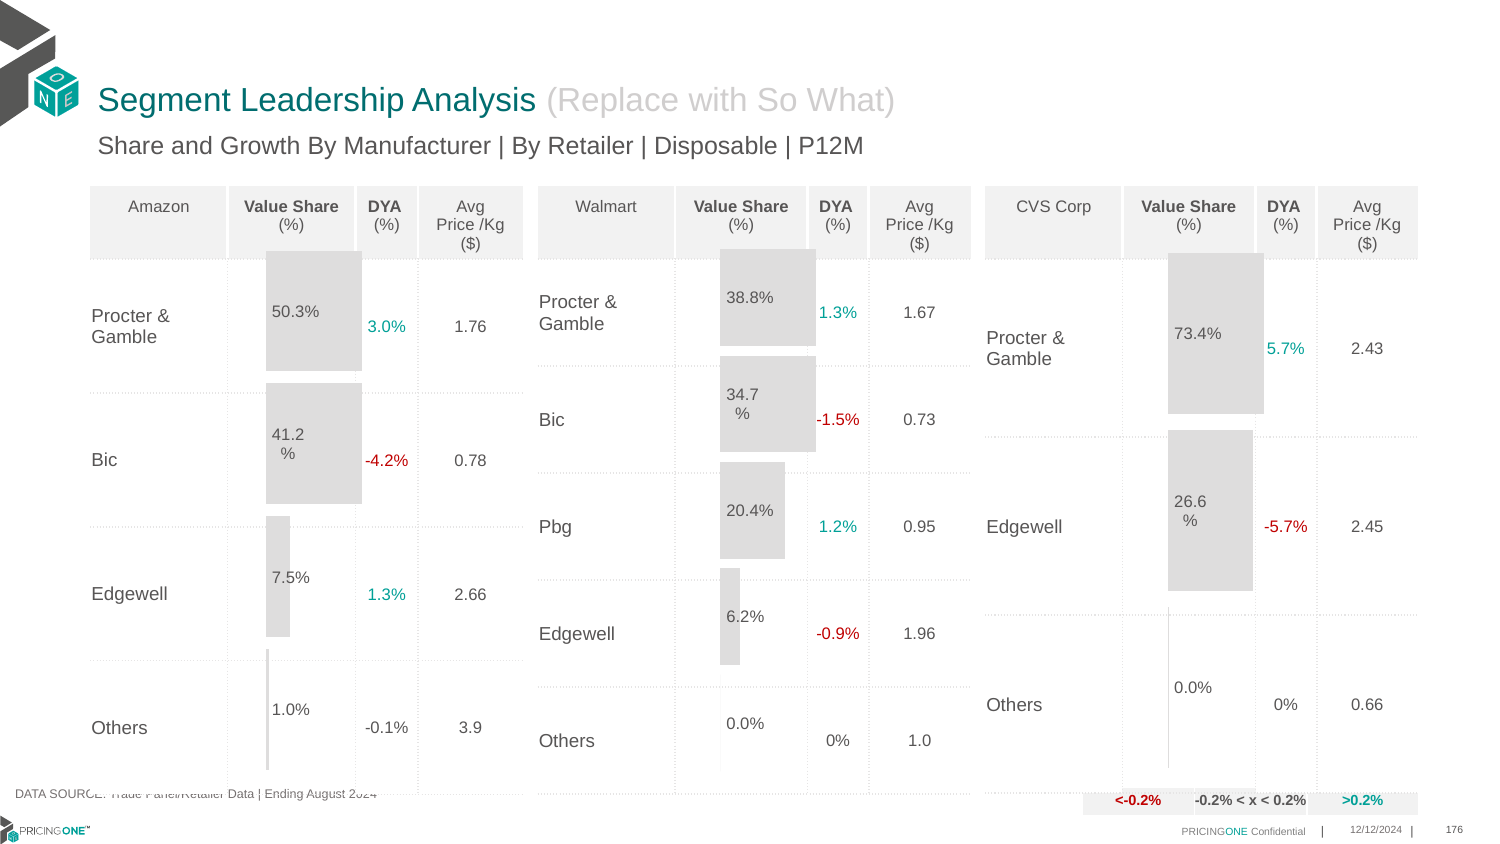

# Segment Leadership Analysis (Replace with So What)
Share and Growth By Manufacturer | By Retailer | Disposable | P12M
| Walmart | Value Share (%) | DYA (%) | Avg Price /Kg ($) |
| --- | --- | --- | --- |
| Procter & Gamble |  | 1.3% | 1.67 |
| Bic |  | -1.5% | 0.73 |
| Pbg |  | 1.2% | 0.95 |
| Edgewell |  | -0.9% | 1.96 |
| Others |  | 0% | 1.0 |
| Amazon | Value Share (%) | DYA (%) | Avg Price /Kg ($) |
| --- | --- | --- | --- |
| Procter & Gamble |  | 3.0% | 1.76 |
| Bic |  | -4.2% | 0.78 |
| Edgewell |  | 1.3% | 2.66 |
| Others |  | -0.1% | 3.9 |
| CVS Corp | Value Share (%) | DYA (%) | Avg Price /Kg ($) |
| --- | --- | --- | --- |
| Procter & Gamble |  | 5.7% | 2.43 |
| Edgewell |  | -5.7% | 2.45 |
| Others |  | 0% | 0.66 |

### Chart

| Category | Amazon | Disposable |
|---|---|
| None | 0.5029889452974213 |

### Chart

| Category | Walmart | Disposable |
|---|---|
| None | 0.3879133263892266 |

### Chart

| Category | CVS Corp | Disposable |
|---|---|
| None | 0.7336686001610332 |
DATA SOURCE: Trade Panel/Retailer Data | Ending August 2024
| <-0.2% | -0.2% < x < 0.2% | >0.2% |
| --- | --- | --- |

12/12/2024
176